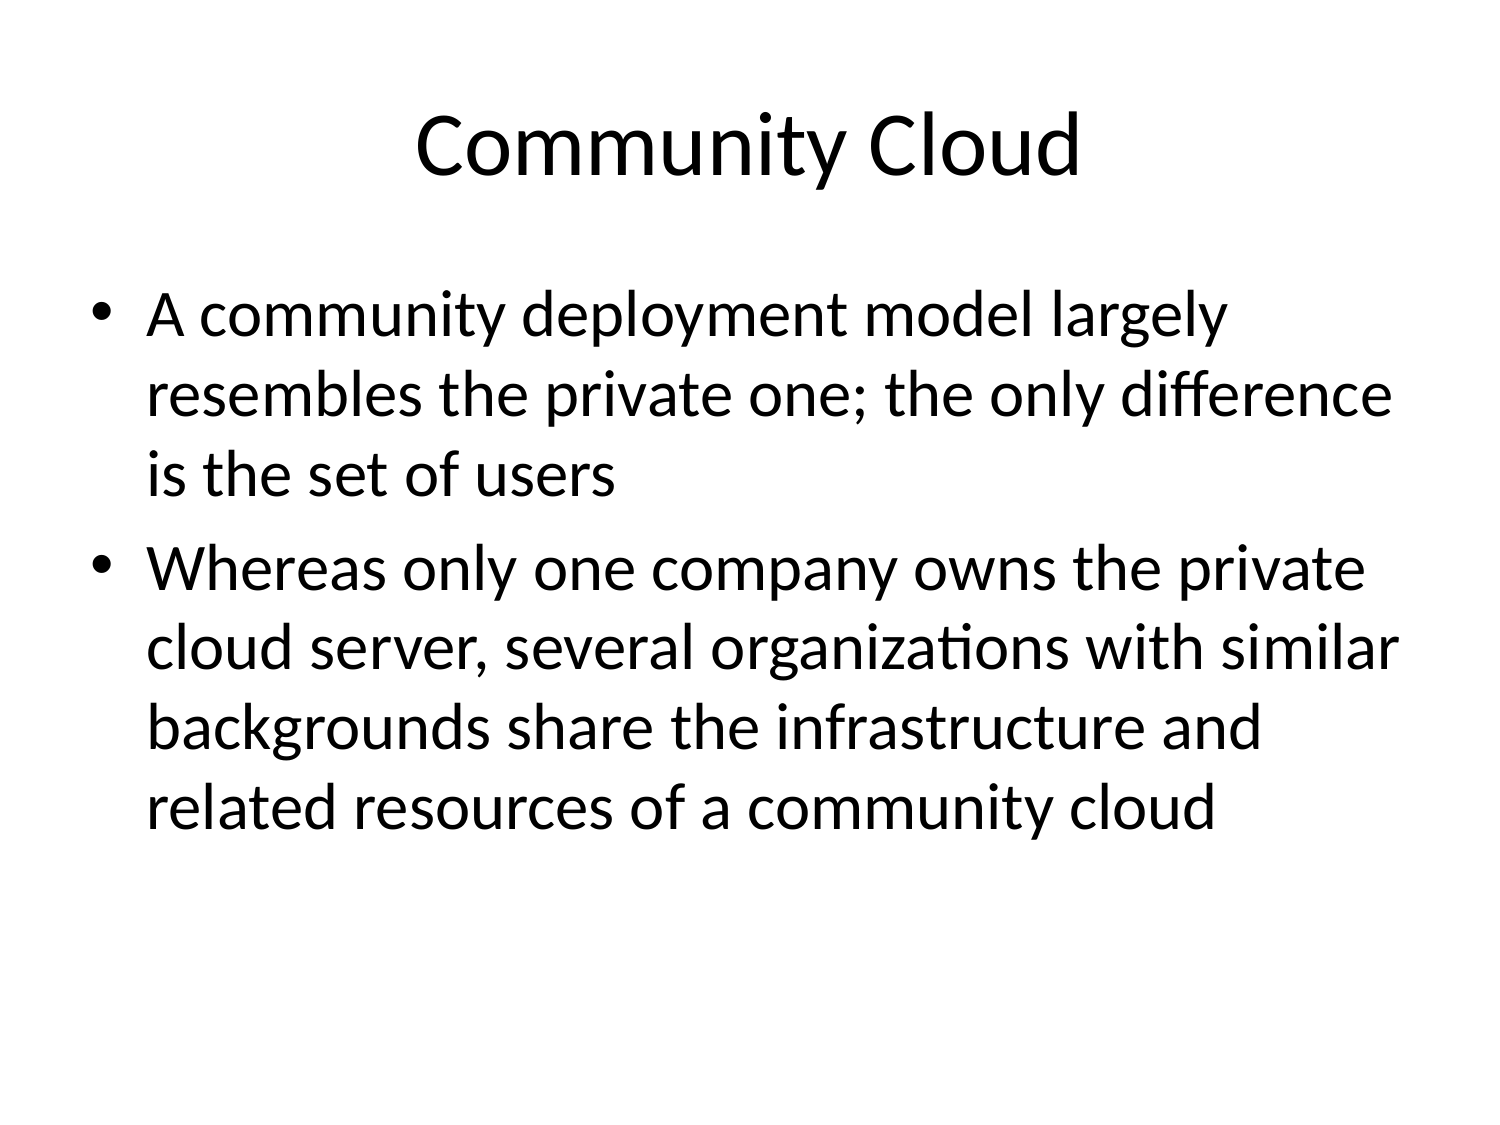

# Community Cloud
A community deployment model largely resembles the private one; the only difference is the set of users
Whereas only one company owns the private cloud server, several organizations with similar backgrounds share the infrastructure and related resources of a community cloud